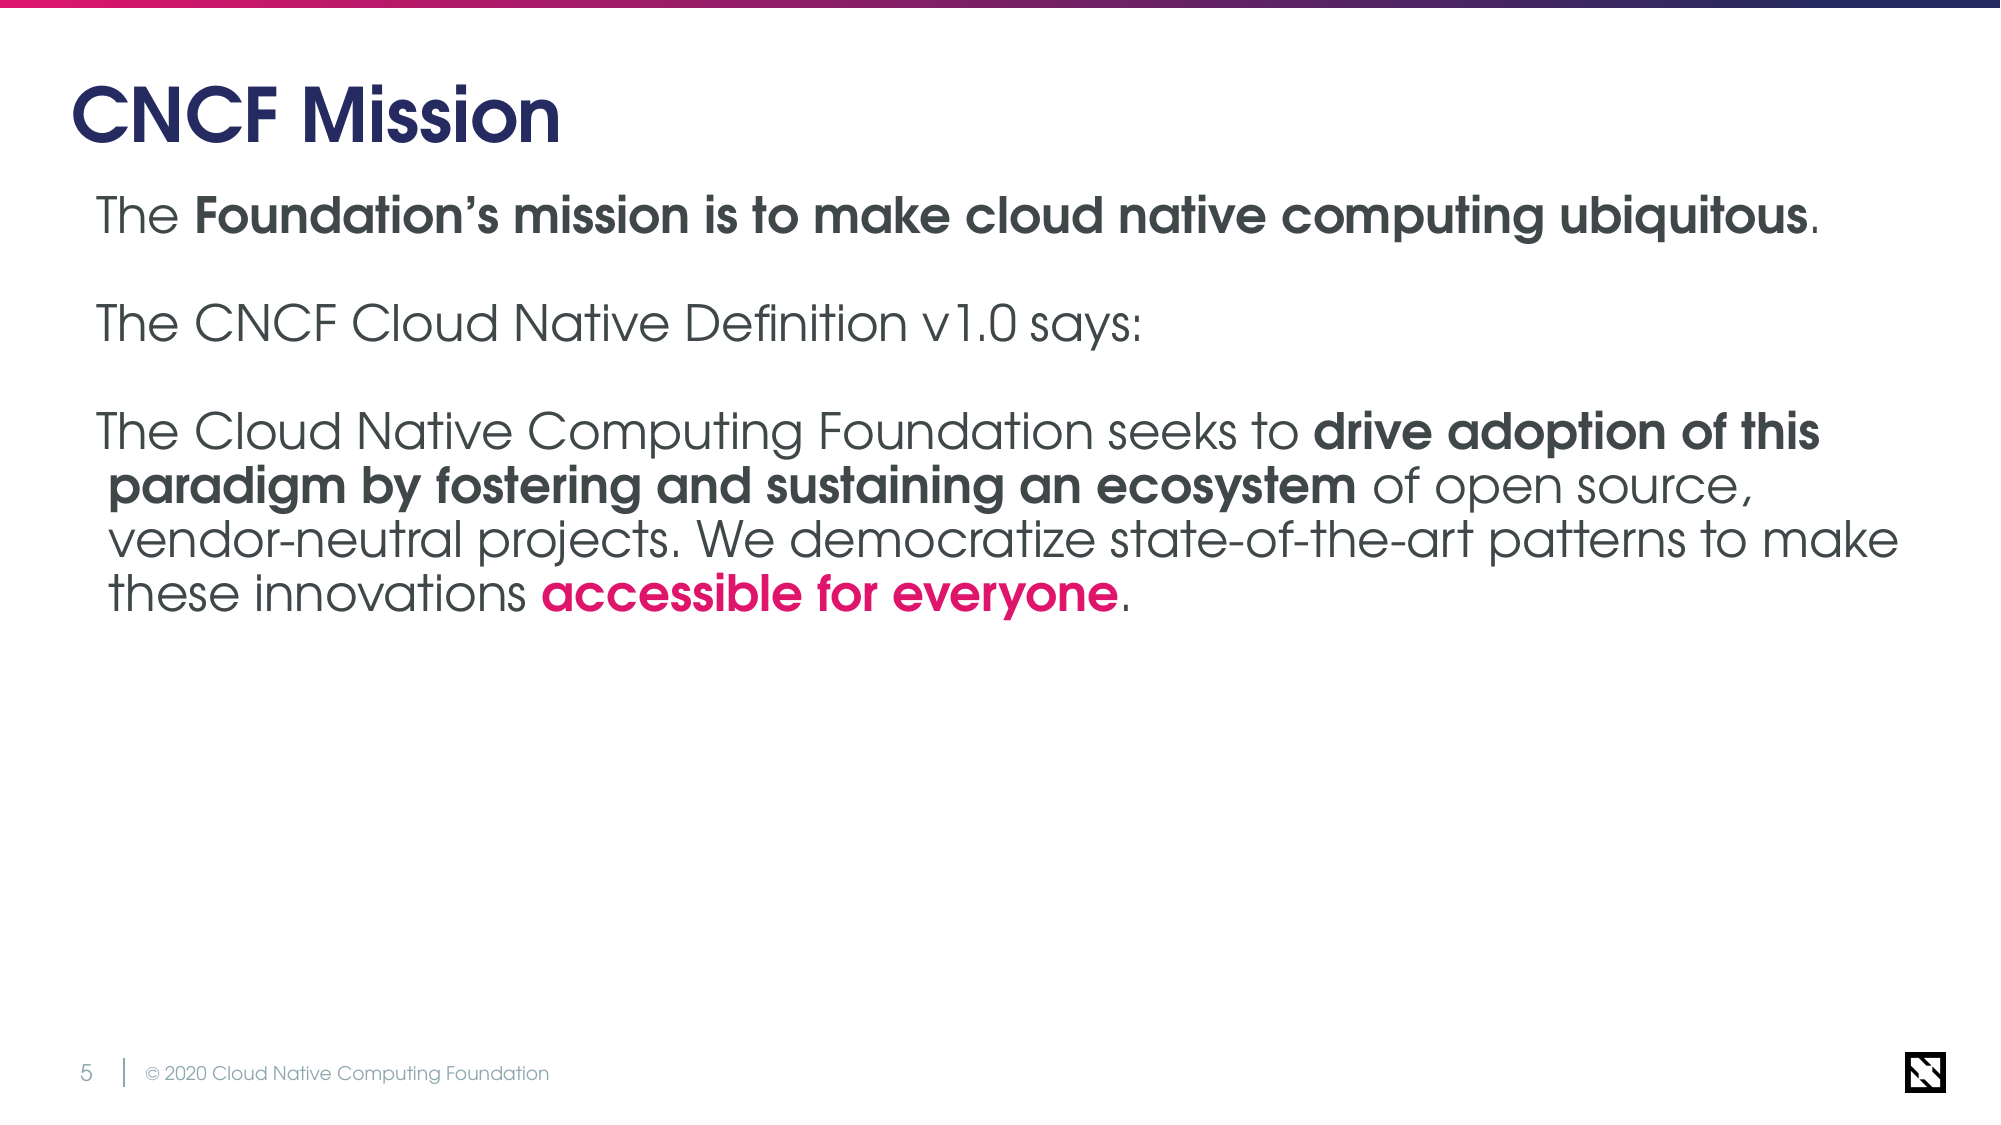

# CNCF Mission
The Foundation’s mission is to make cloud native computing ubiquitous.

The CNCF Cloud Native Definition v1.0 says:

The Cloud Native Computing Foundation seeks to drive adoption of this paradigm by fostering and sustaining an ecosystem of open source, vendor-neutral projects. We democratize state-of-the-art patterns to make these innovations accessible for everyone.